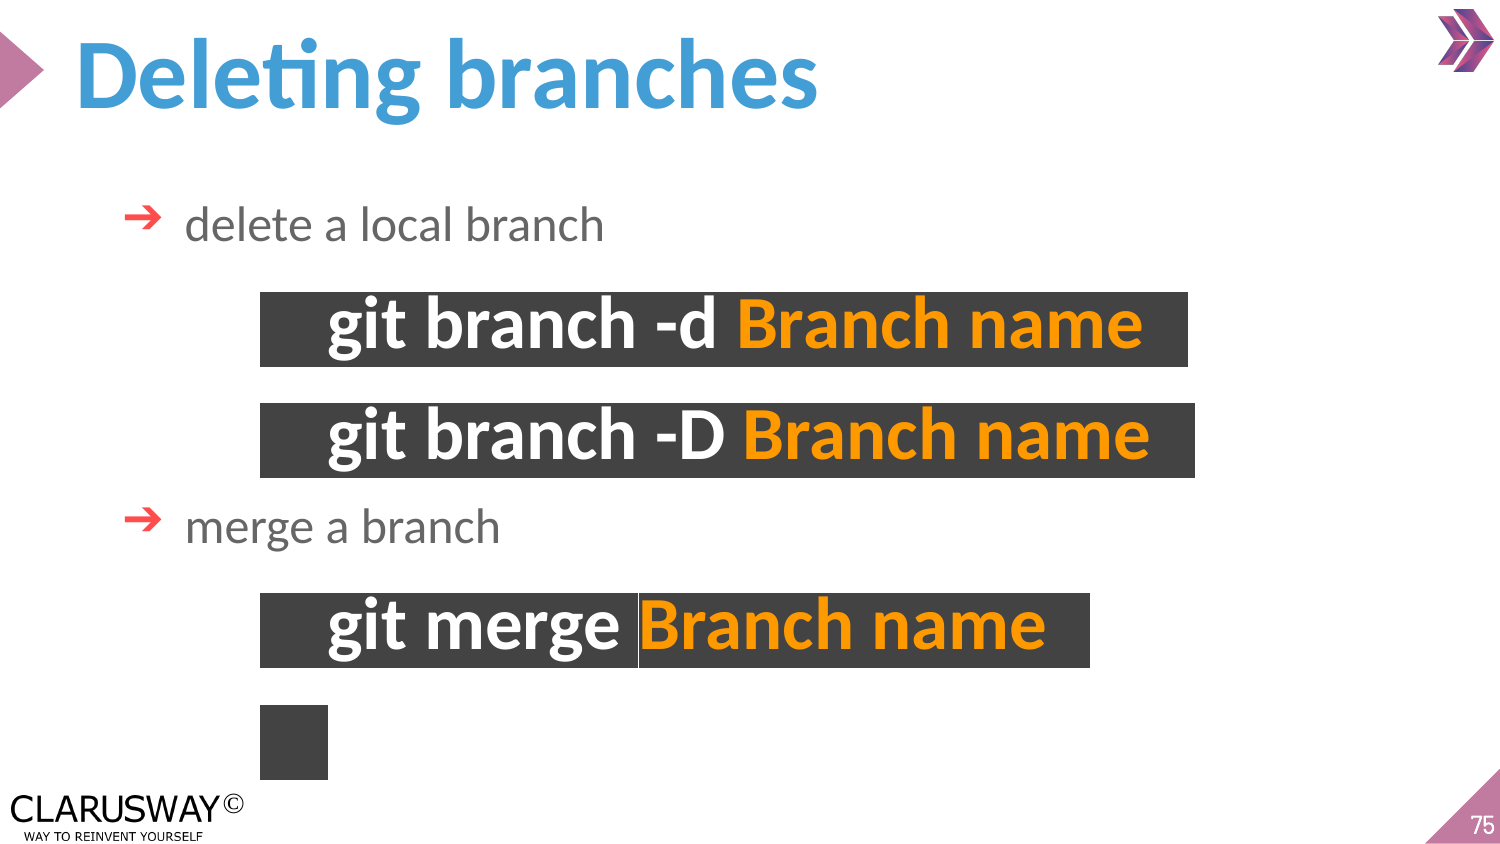

# Deleting branches
delete a local branch
    git branch -d Branch name t
    git branch -D Branch name t
merge a branch
    git merge Branch name t

75